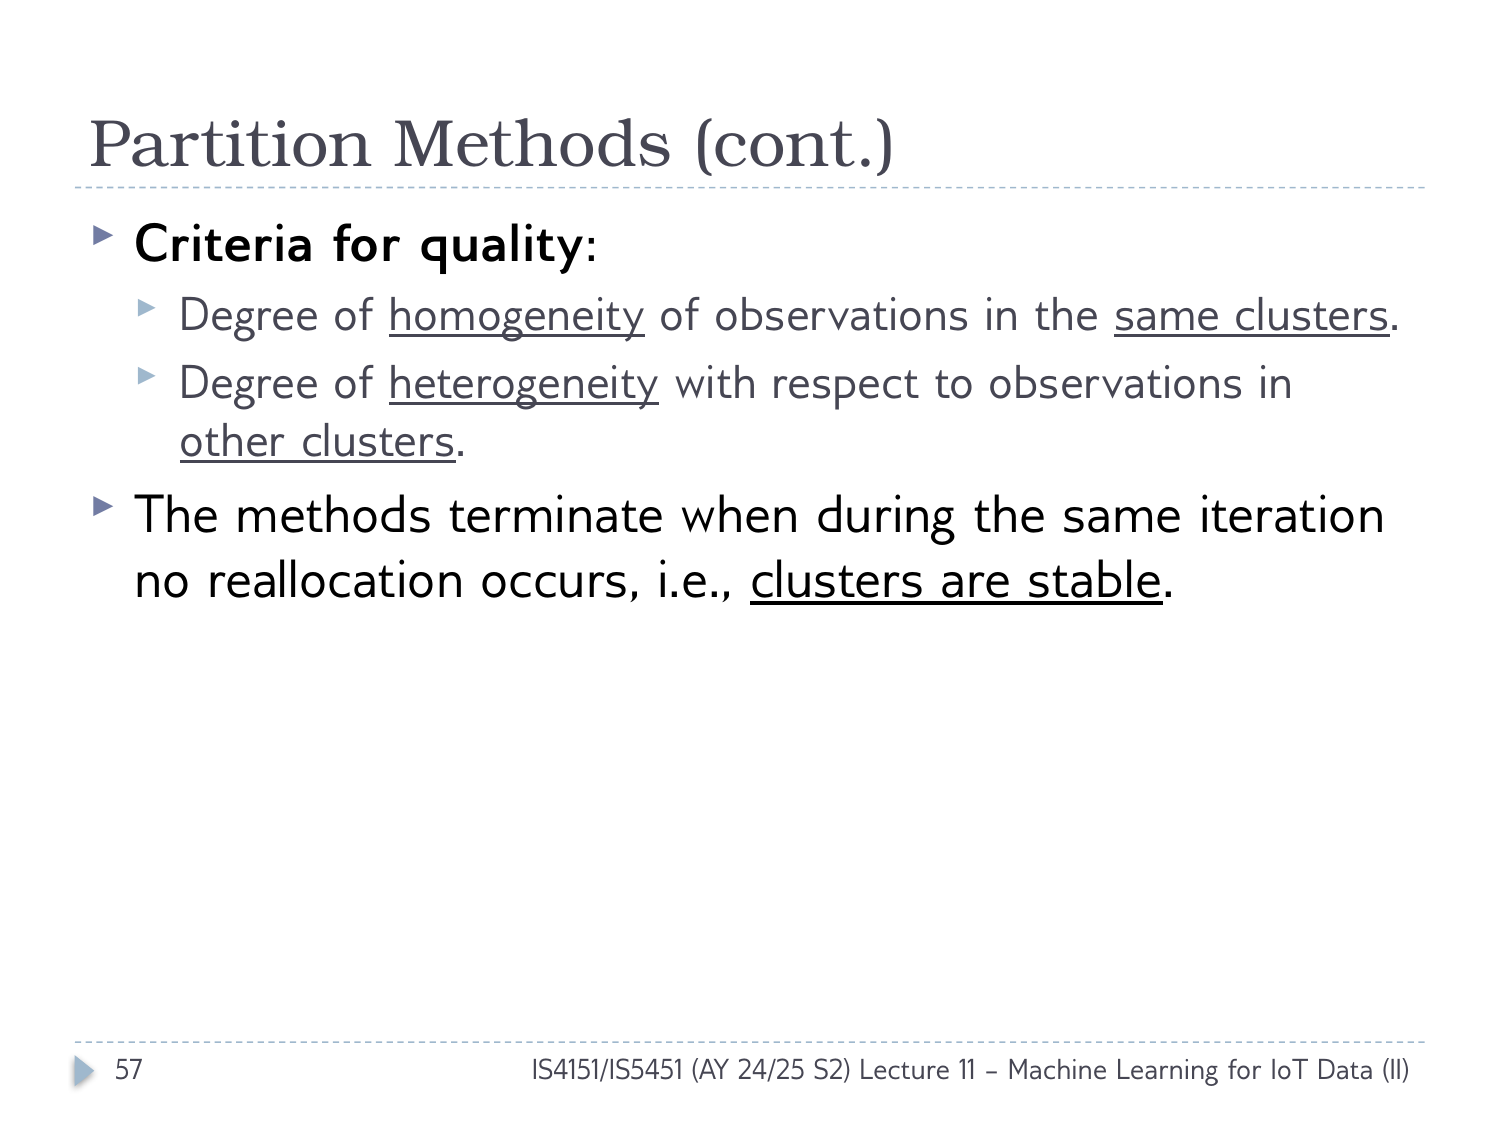

# Partition Methods (cont.)
Criteria for quality:
Degree of homogeneity of observations in the same clusters.
Degree of heterogeneity with respect to observations in other clusters.
The methods terminate when during the same iteration no reallocation occurs, i.e., clusters are stable.
57
IS4151/IS5451 (AY 24/25 S2) Lecture 11 – Machine Learning for IoT Data (II)